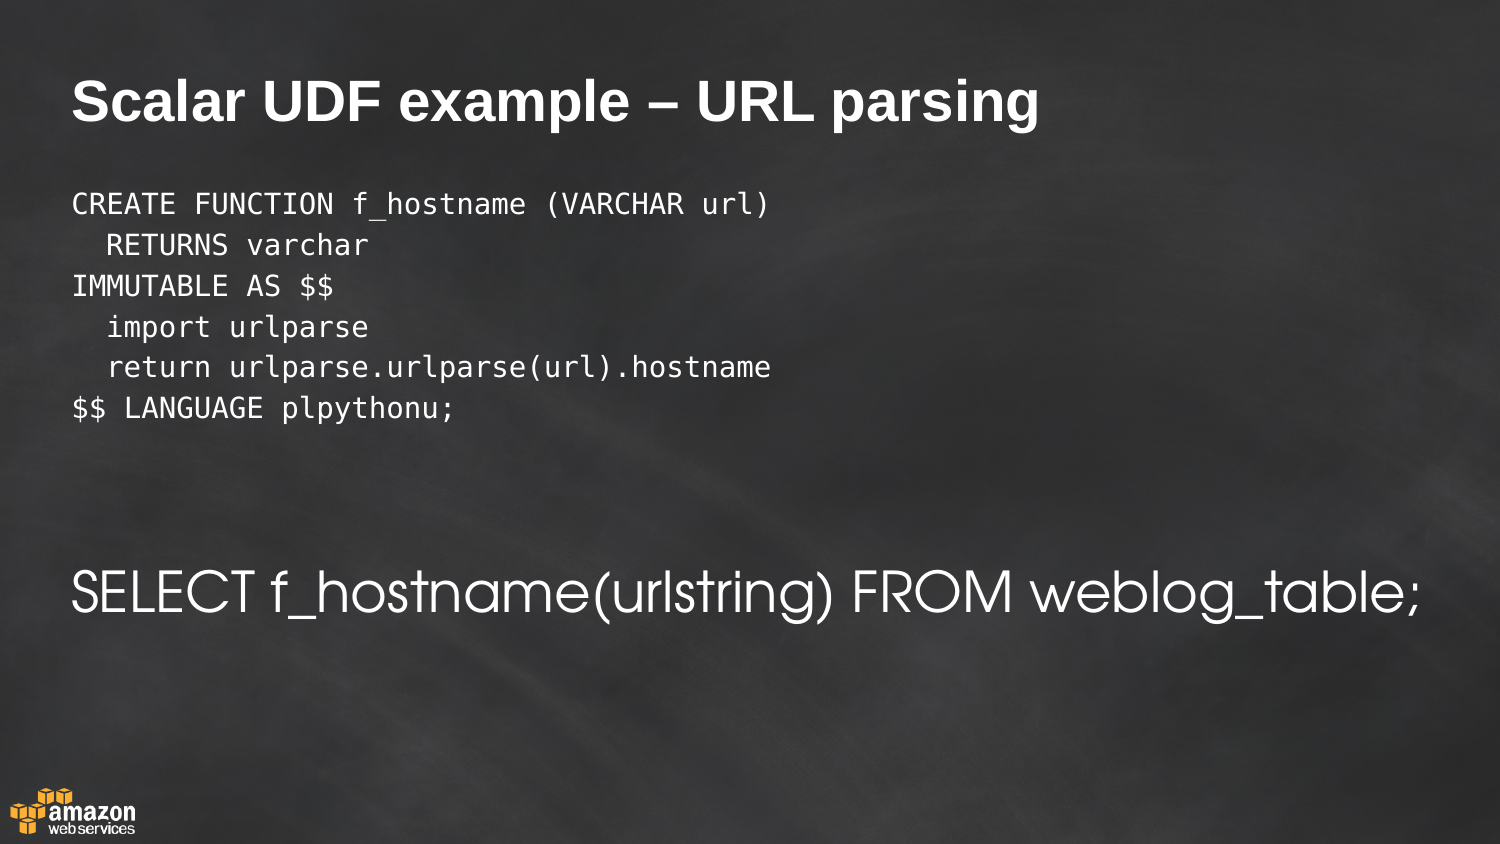

# Scalar UDF example – URL parsing
CREATE FUNCTION f_hostname (VARCHAR url)
  RETURNS varchar
IMMUTABLE AS $$
  import urlparse
  return urlparse.urlparse(url).hostname
$$ LANGUAGE plpythonu;
SELECT f_hostname(urlstring) FROM weblog_table;